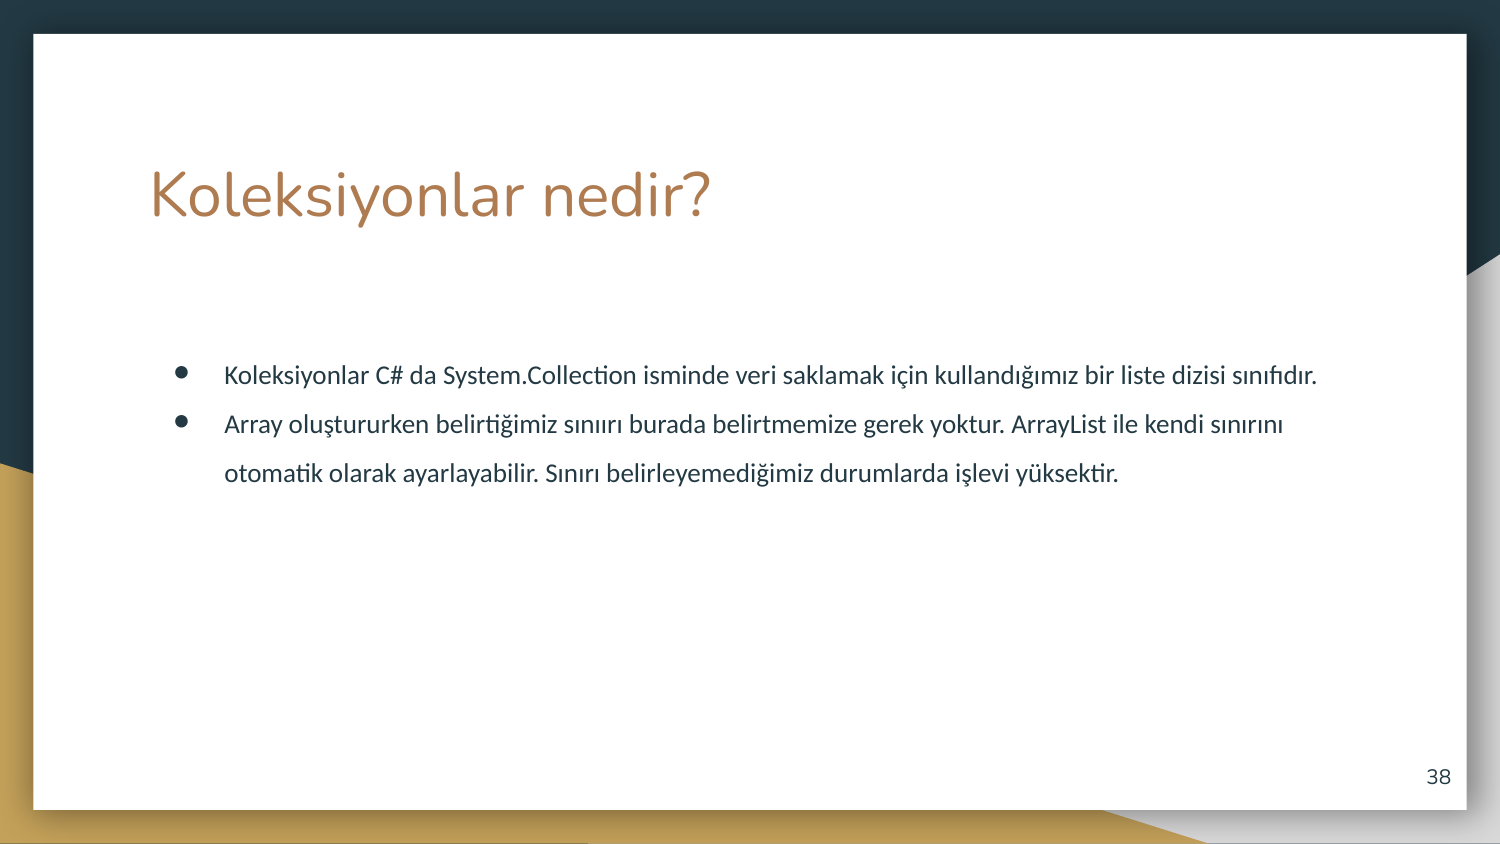

# Koleksiyonlar nedir?
Koleksiyonlar C# da System.Collection isminde veri saklamak için kullandığımız bir liste dizisi sınıfıdır.
Array oluştururken belirtiğimiz sınıırı burada belirtmemize gerek yoktur. ArrayList ile kendi sınırını otomatik olarak ayarlayabilir. Sınırı belirleyemediğimiz durumlarda işlevi yüksektir.

38